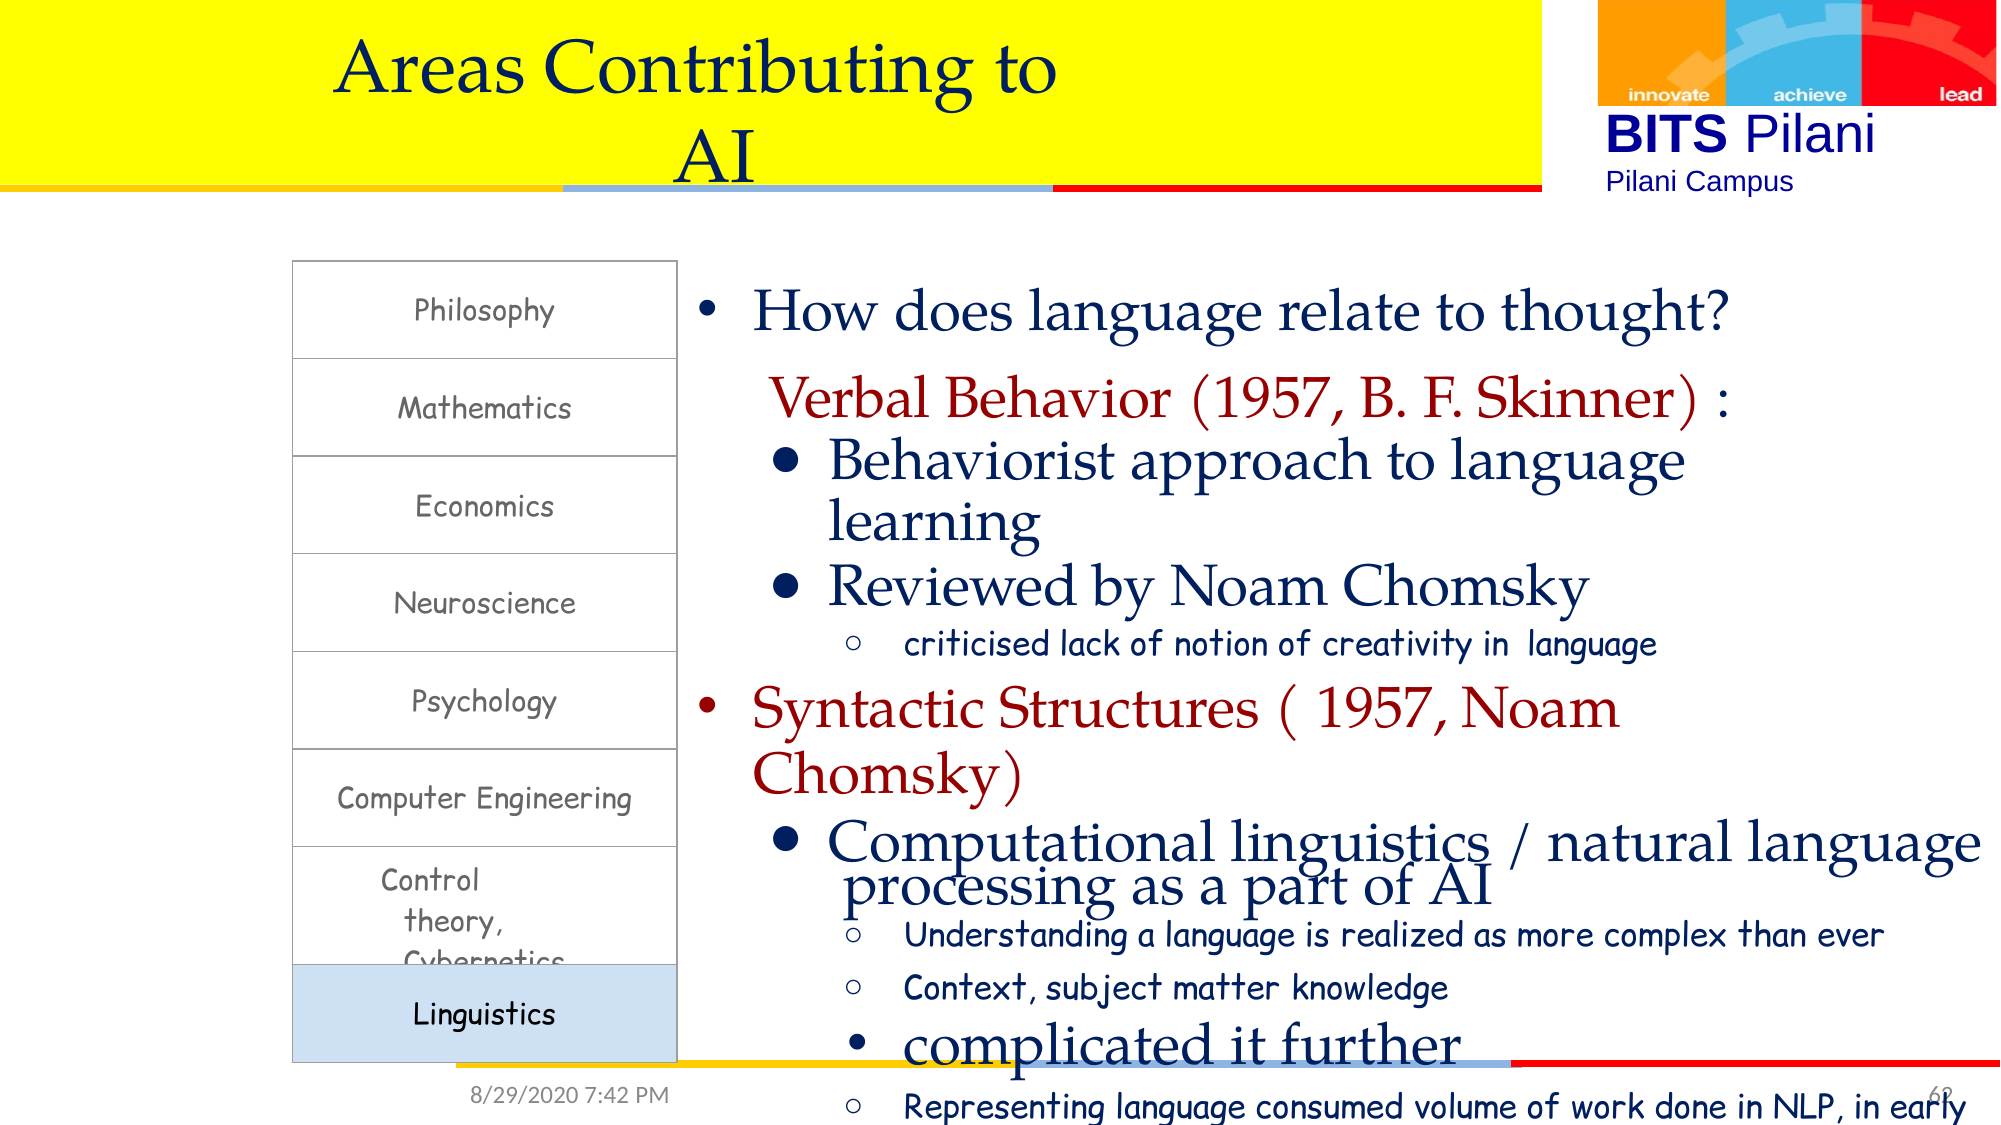

# Areas Contributing to  AI
BITS Pilani
Pilani Campus

How does language relate to thought?  Verbal Behavior (1957, B. F. Skinner) :
Behaviorist approach to language learning
Reviewed by Noam Chomsky
criticised lack of notion of creativity in language
Syntactic Structures ( 1957, Noam Chomsky)
Computational linguistics / natural language  processing as a part of AI
Understanding a language is realized as more complex than ever
Context, subject matter knowledge
complicated it further
Representing language consumed volume of work done in NLP, in early t
| Philosophy |
| --- |
| Mathematics |
| Economics |
| Neuroscience |
| Psychology |
| Computer Engineering |
| Control theory, Cybernetics |
| Linguistics |

8/29/2020 7:42 PM
62